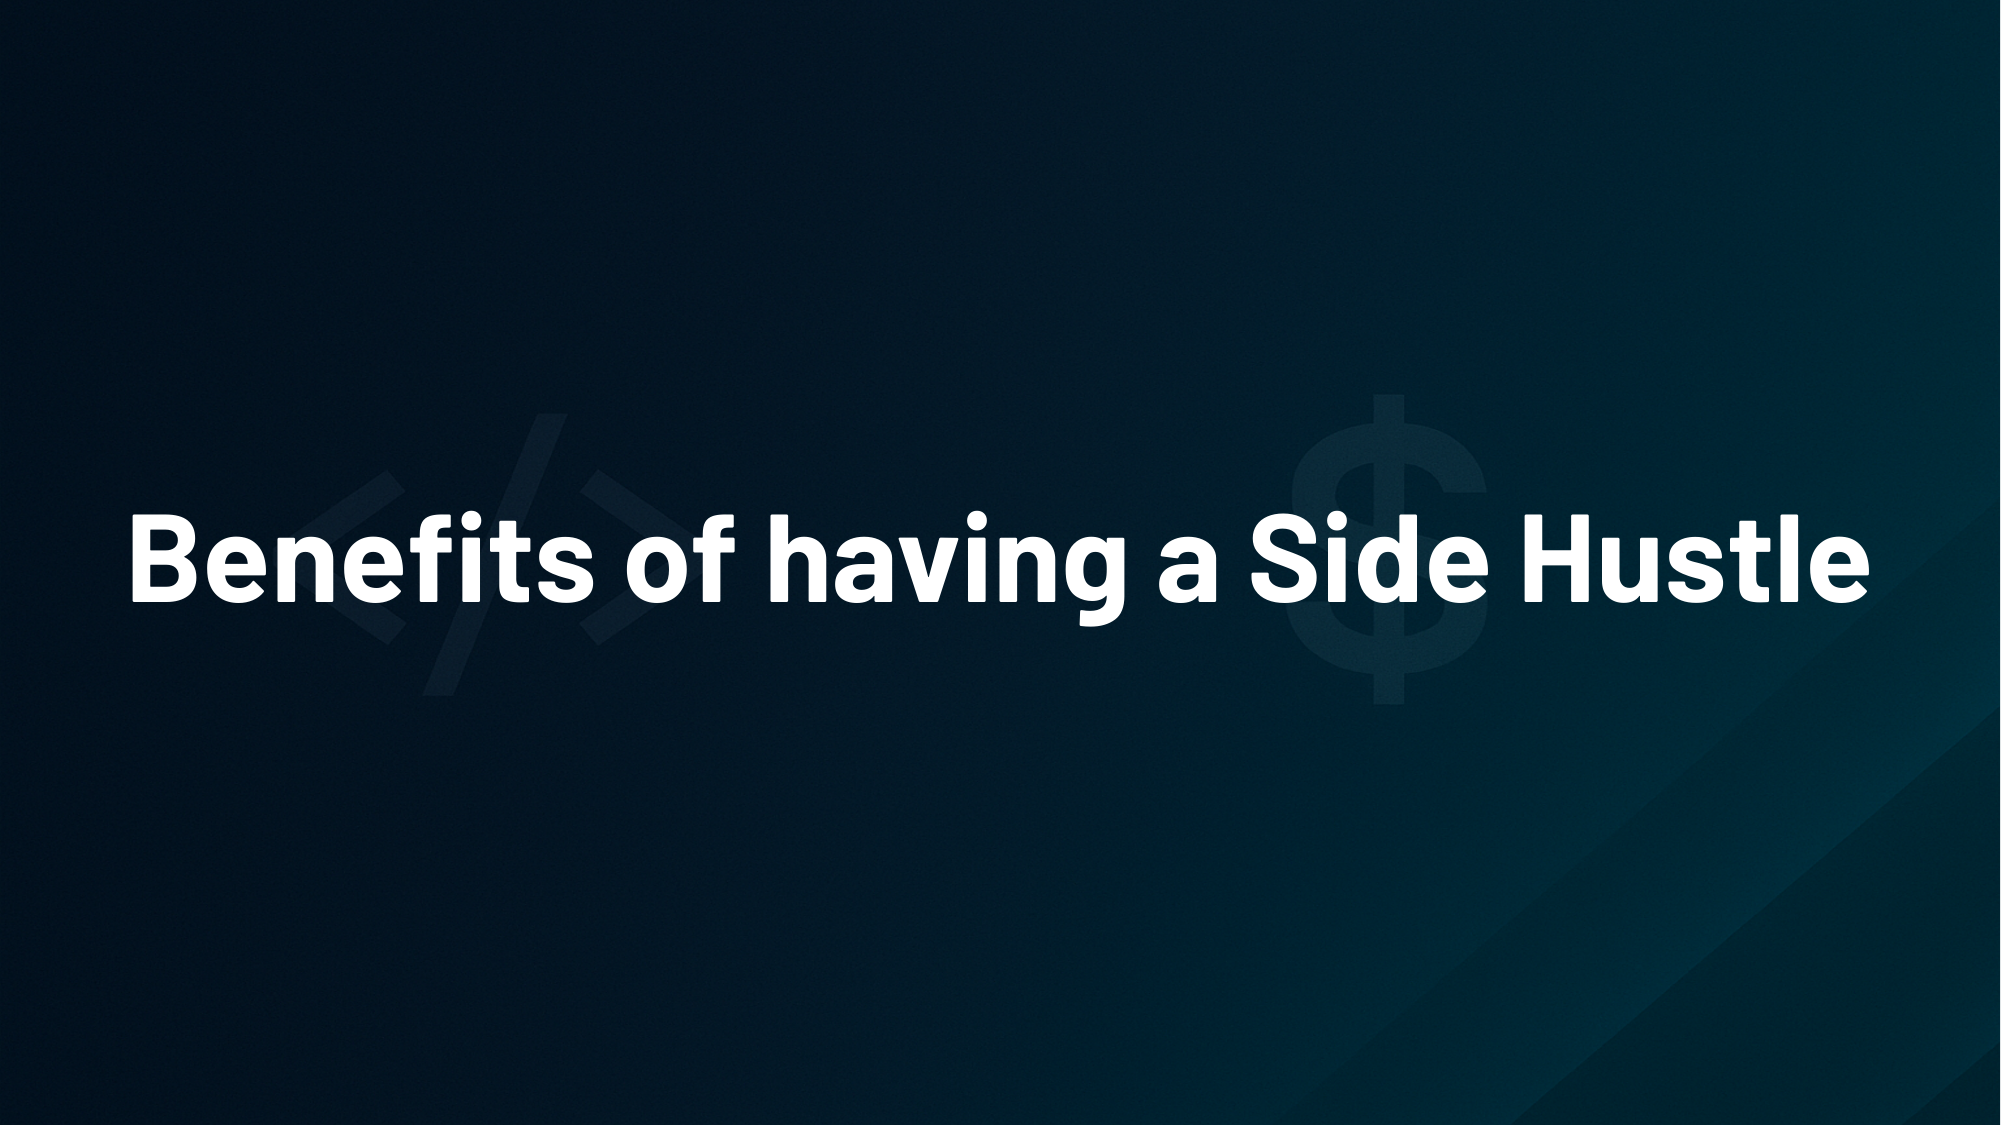

# Benefits of having a Side Hustle